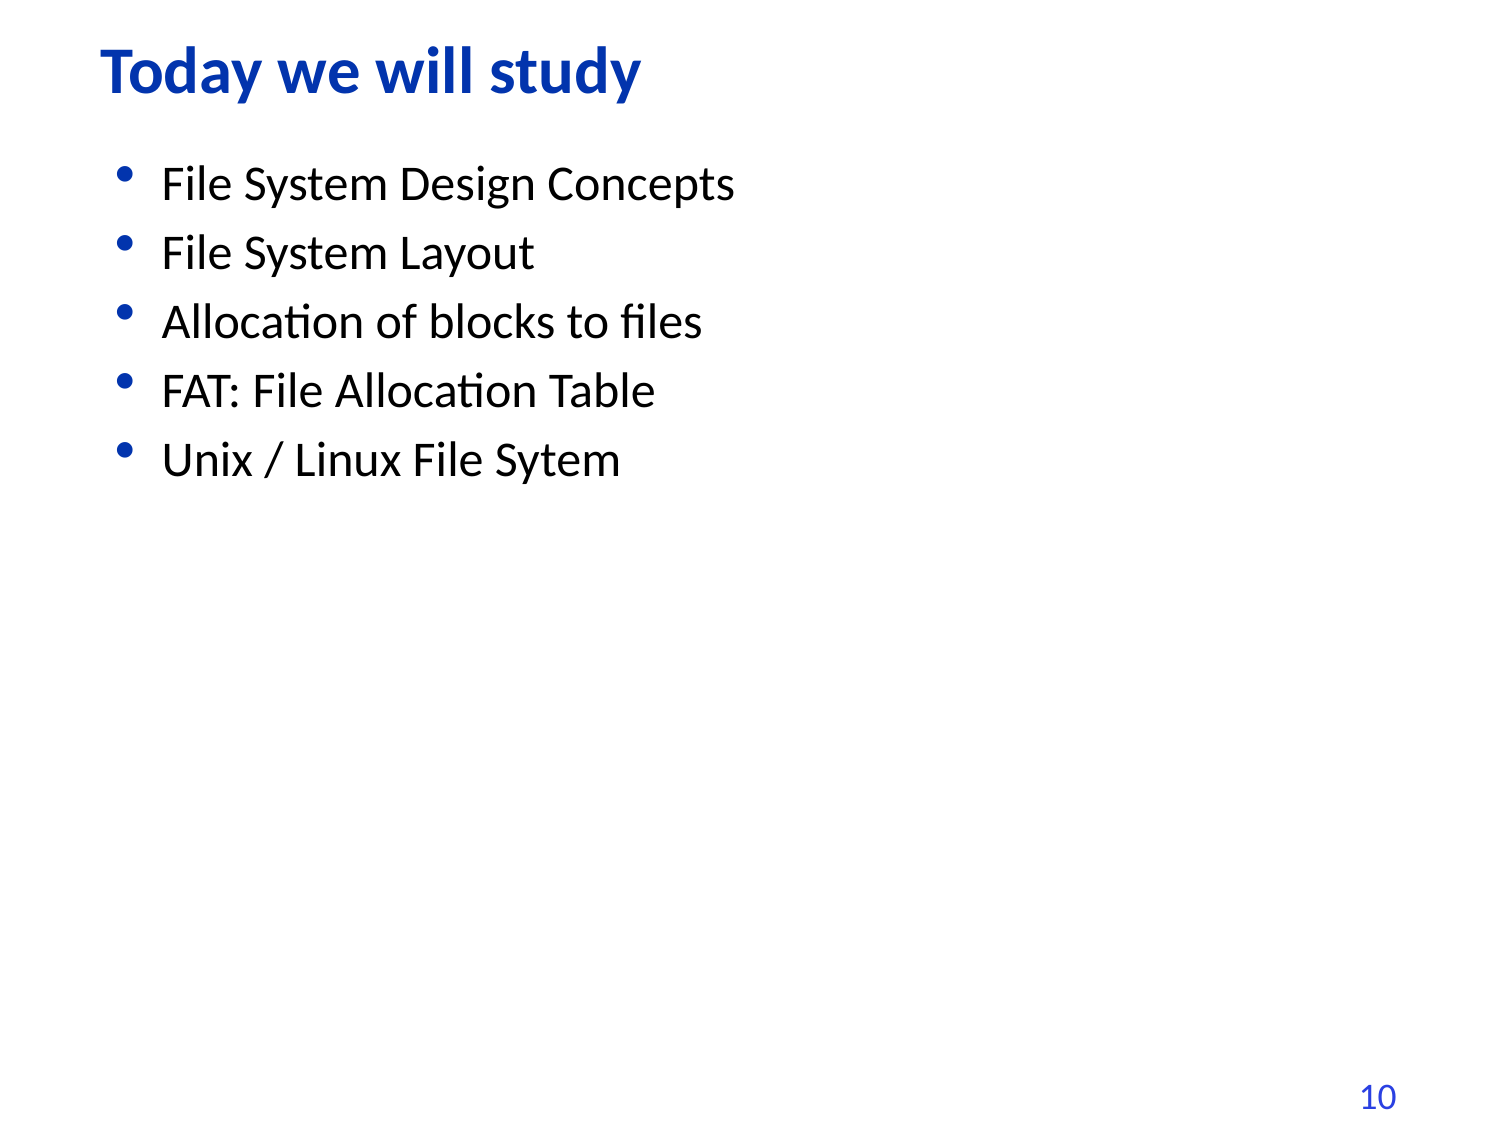

# Today we will study
File System Design Concepts
File System Layout
Allocation of blocks to files
FAT: File Allocation Table
Unix / Linux File Sytem